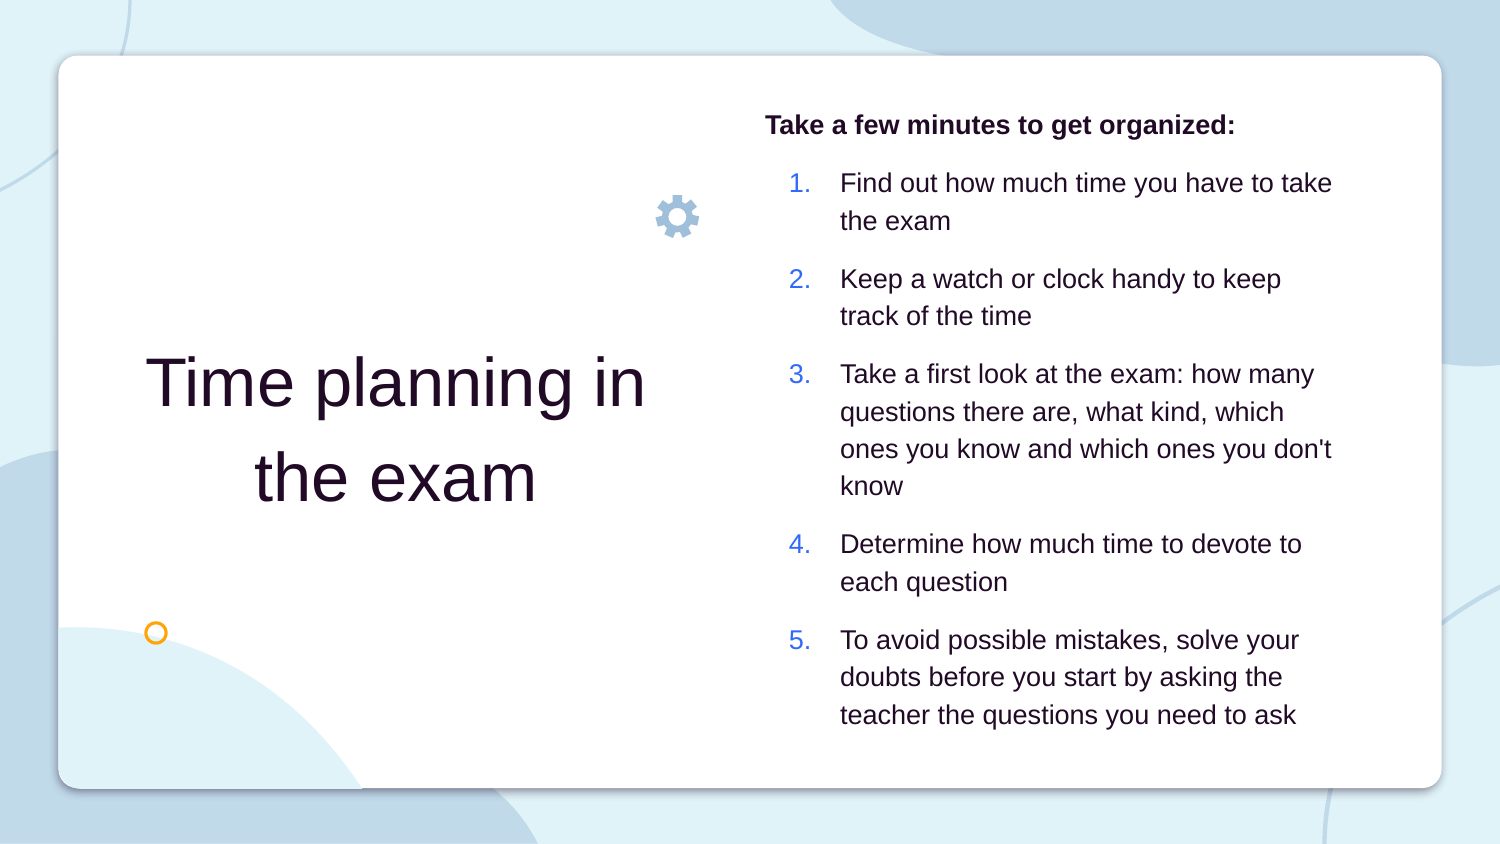

Take a few minutes to get organized:
Find out how much time you have to take the exam
Keep a watch or clock handy to keep track of the time
Take a first look at the exam: how many questions there are, what kind, which ones you know and which ones you don't know
Determine how much time to devote to each question
To avoid possible mistakes, solve your doubts before you start by asking the teacher the questions you need to ask

# Time planning in the exam